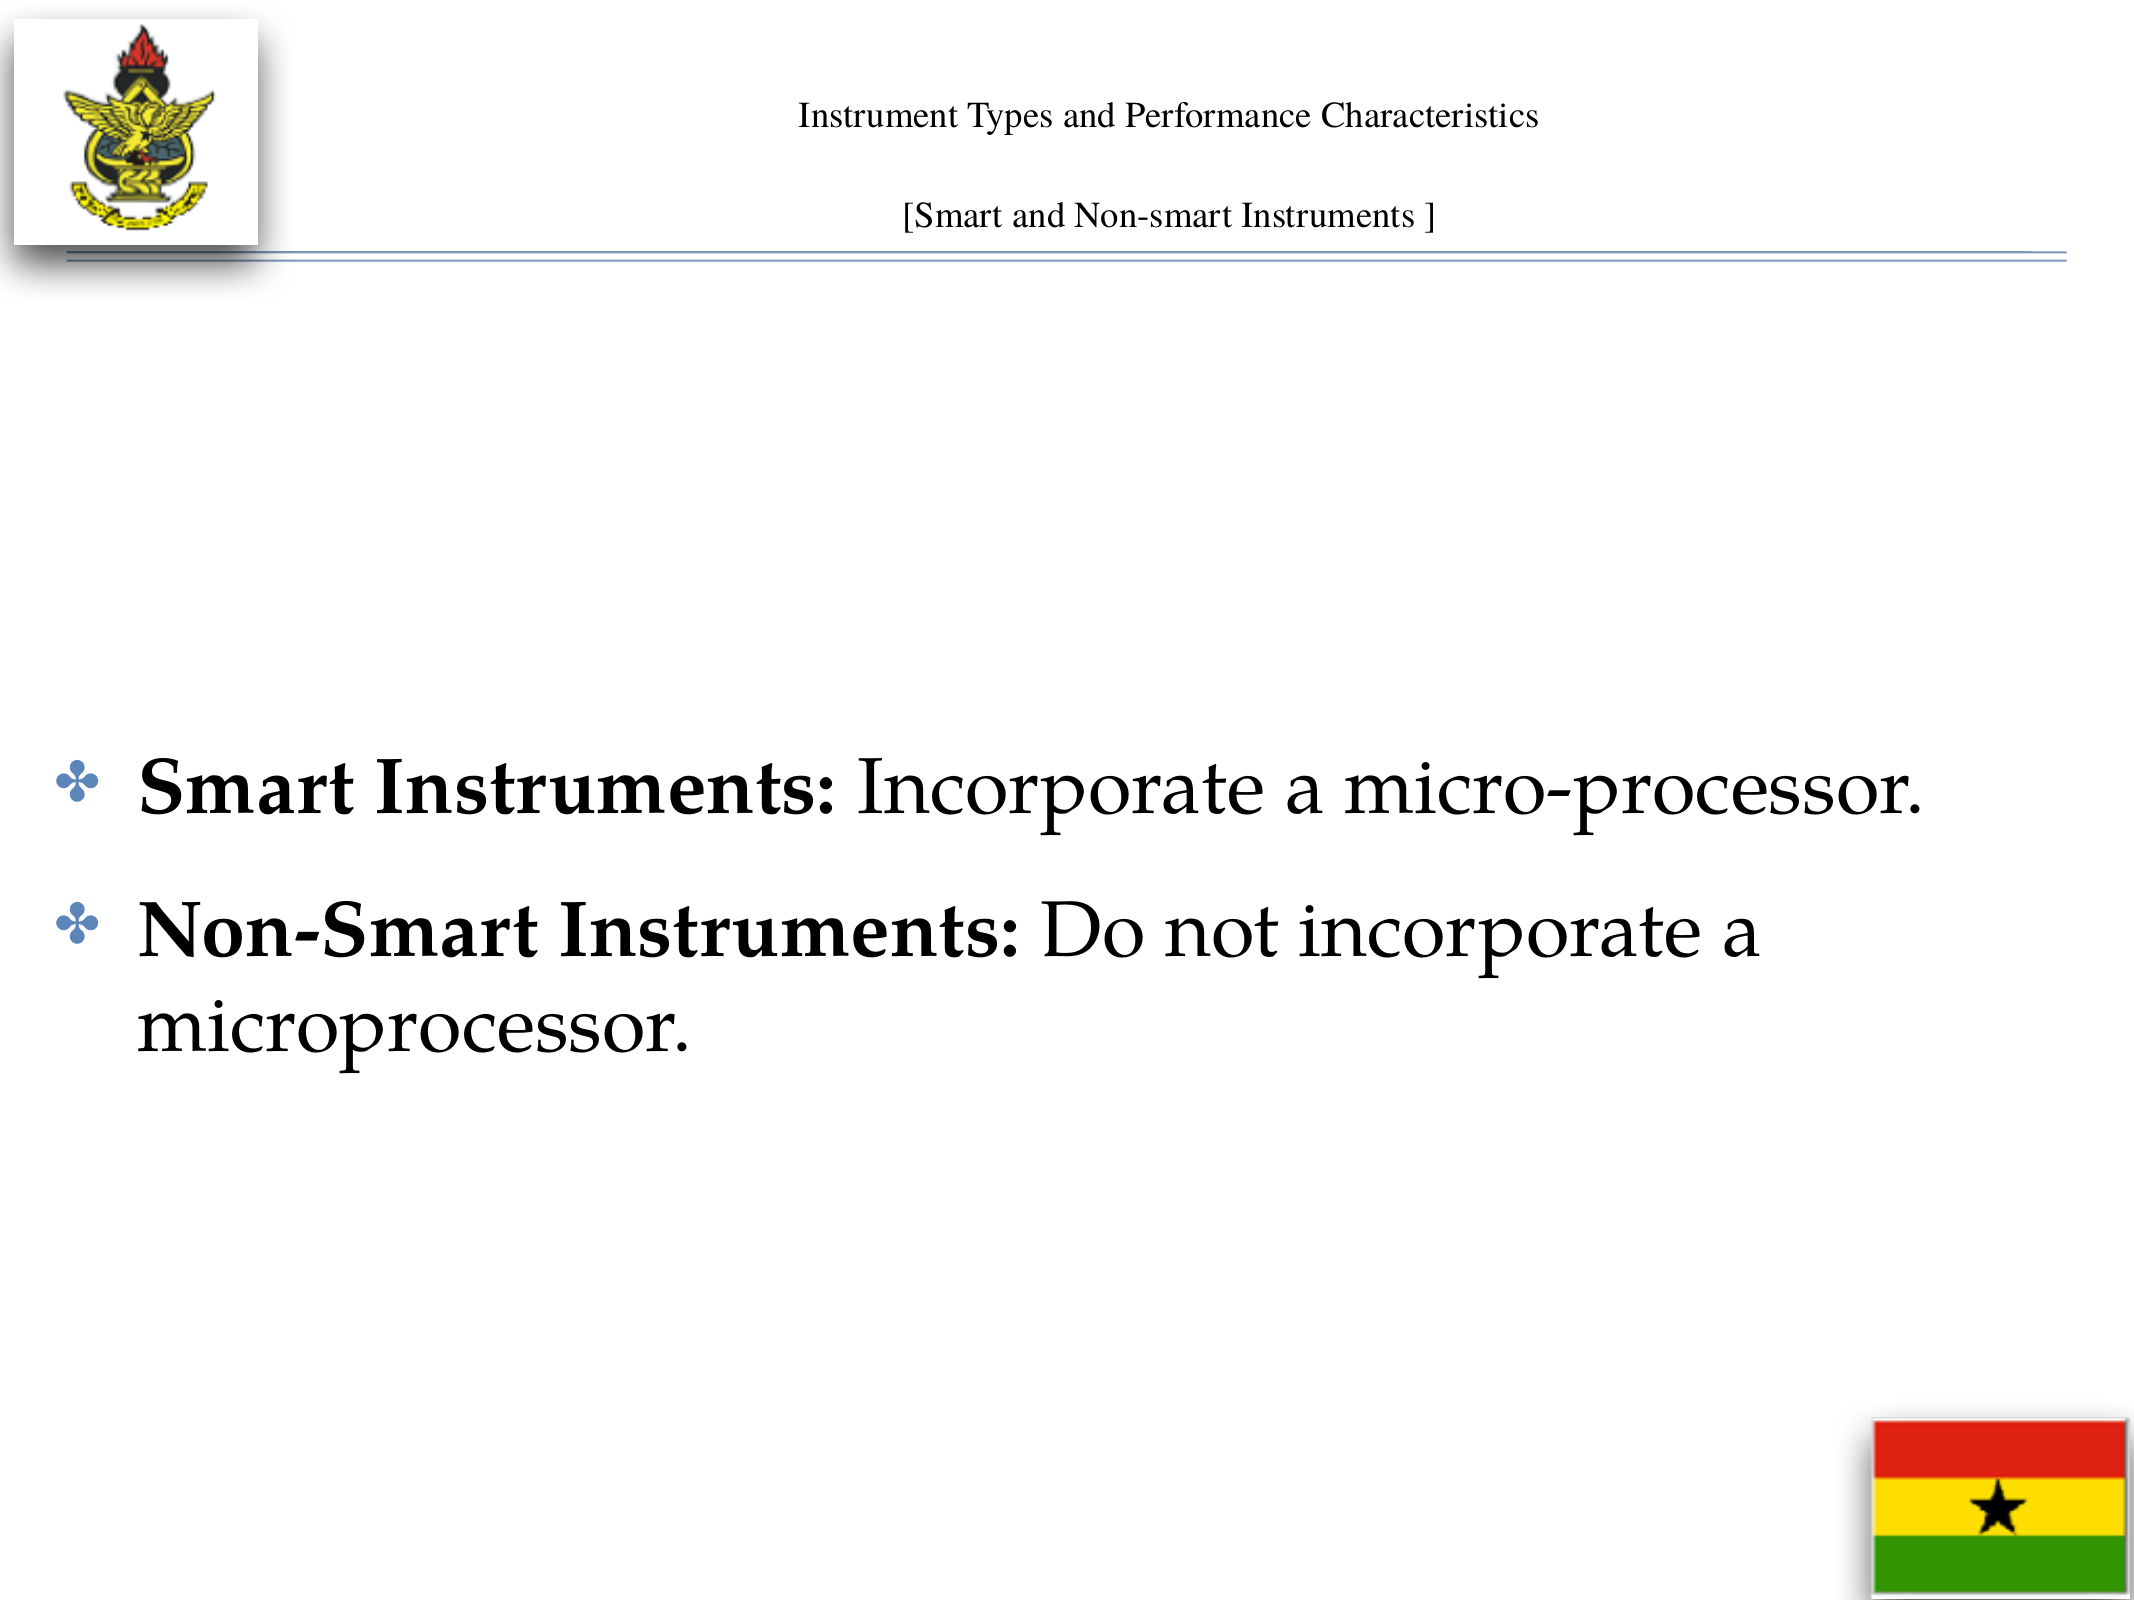

# Instrument Types and Performance Characteristics
[Smart and Non-smart Instruments ]
Smart Instruments: Incorporate a micro-processor.
Non-Smart Instruments: Do not incorporate a microprocessor.